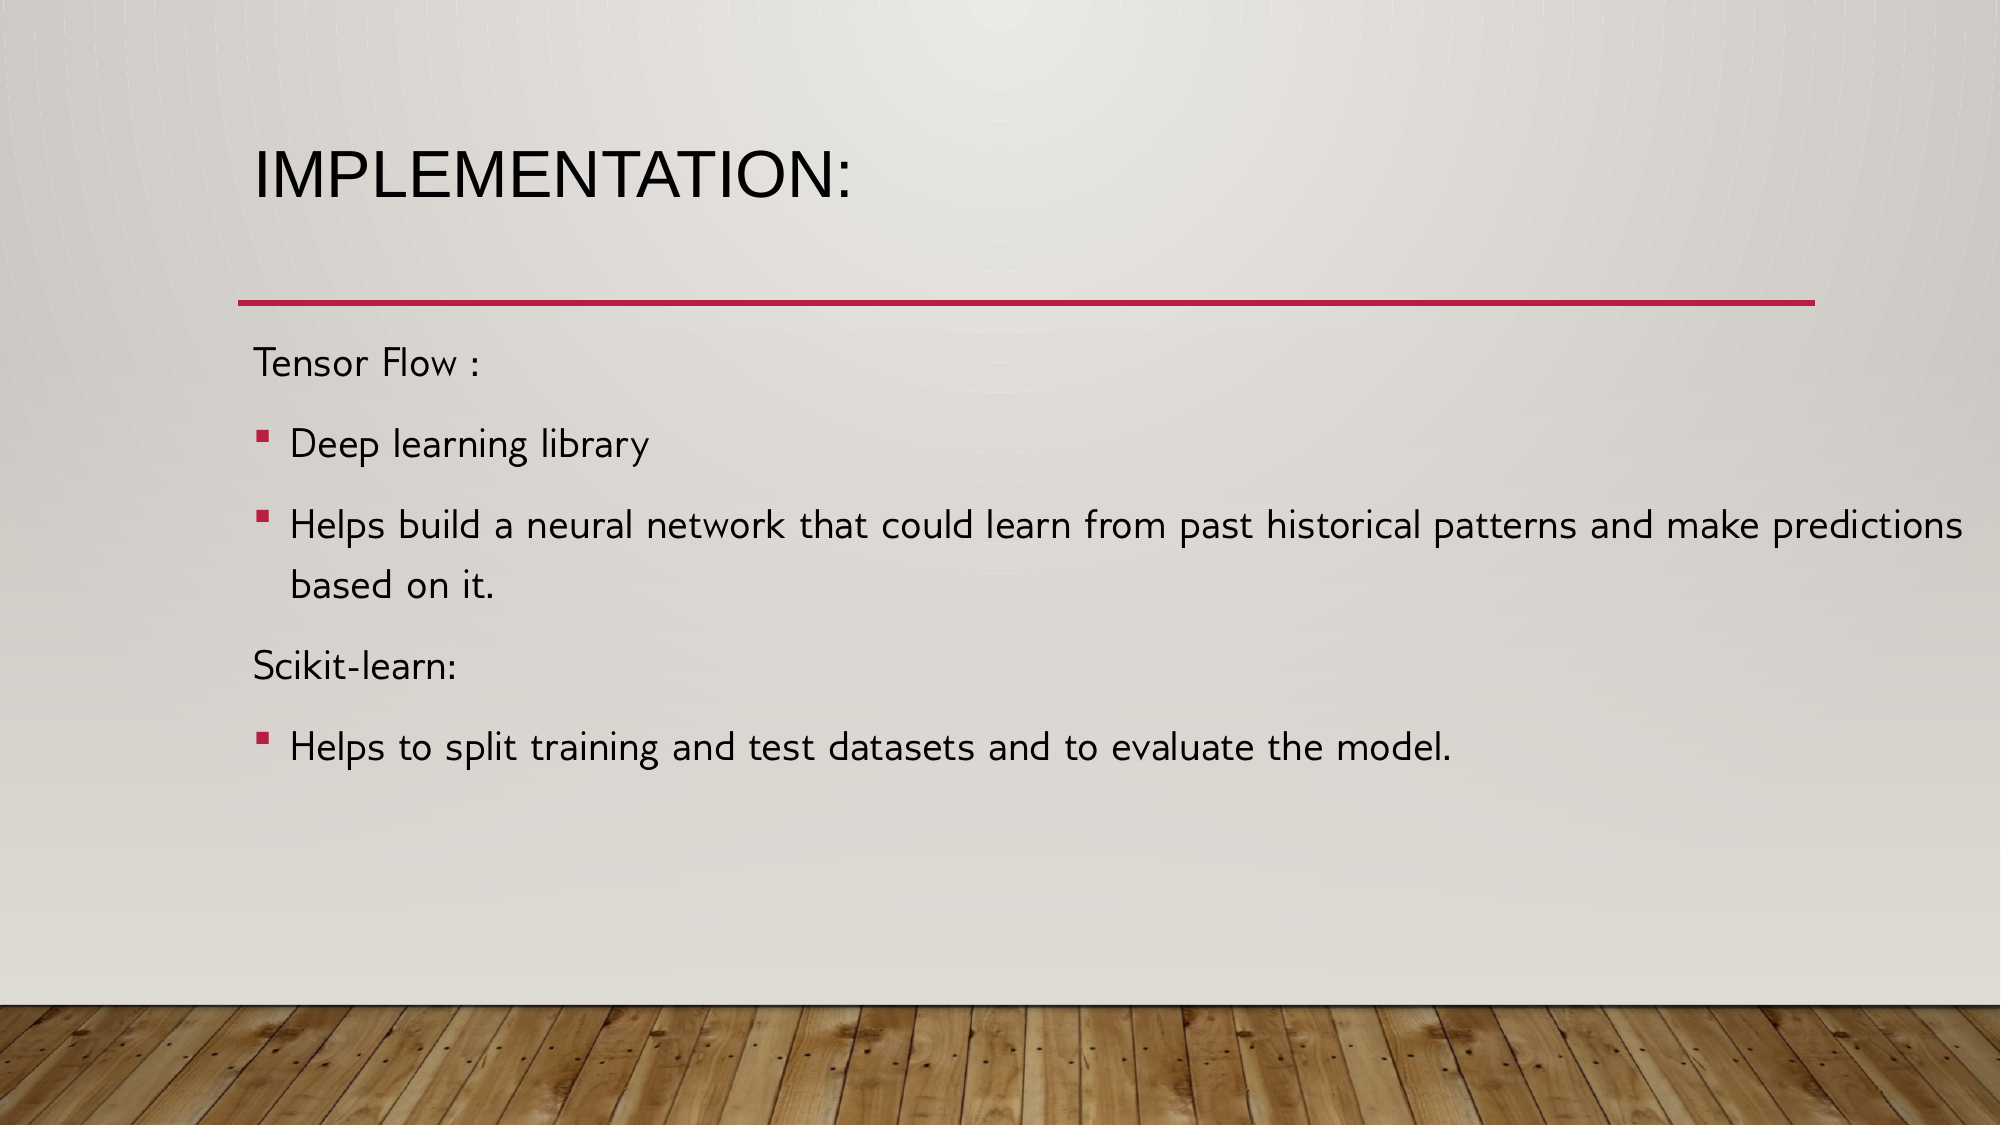

# Implementation:
Tensor Flow :
Deep learning library
Helps build a neural network that could learn from past historical patterns and make predictions based on it.
Scikit-learn:
Helps to split training and test datasets and to evaluate the model.